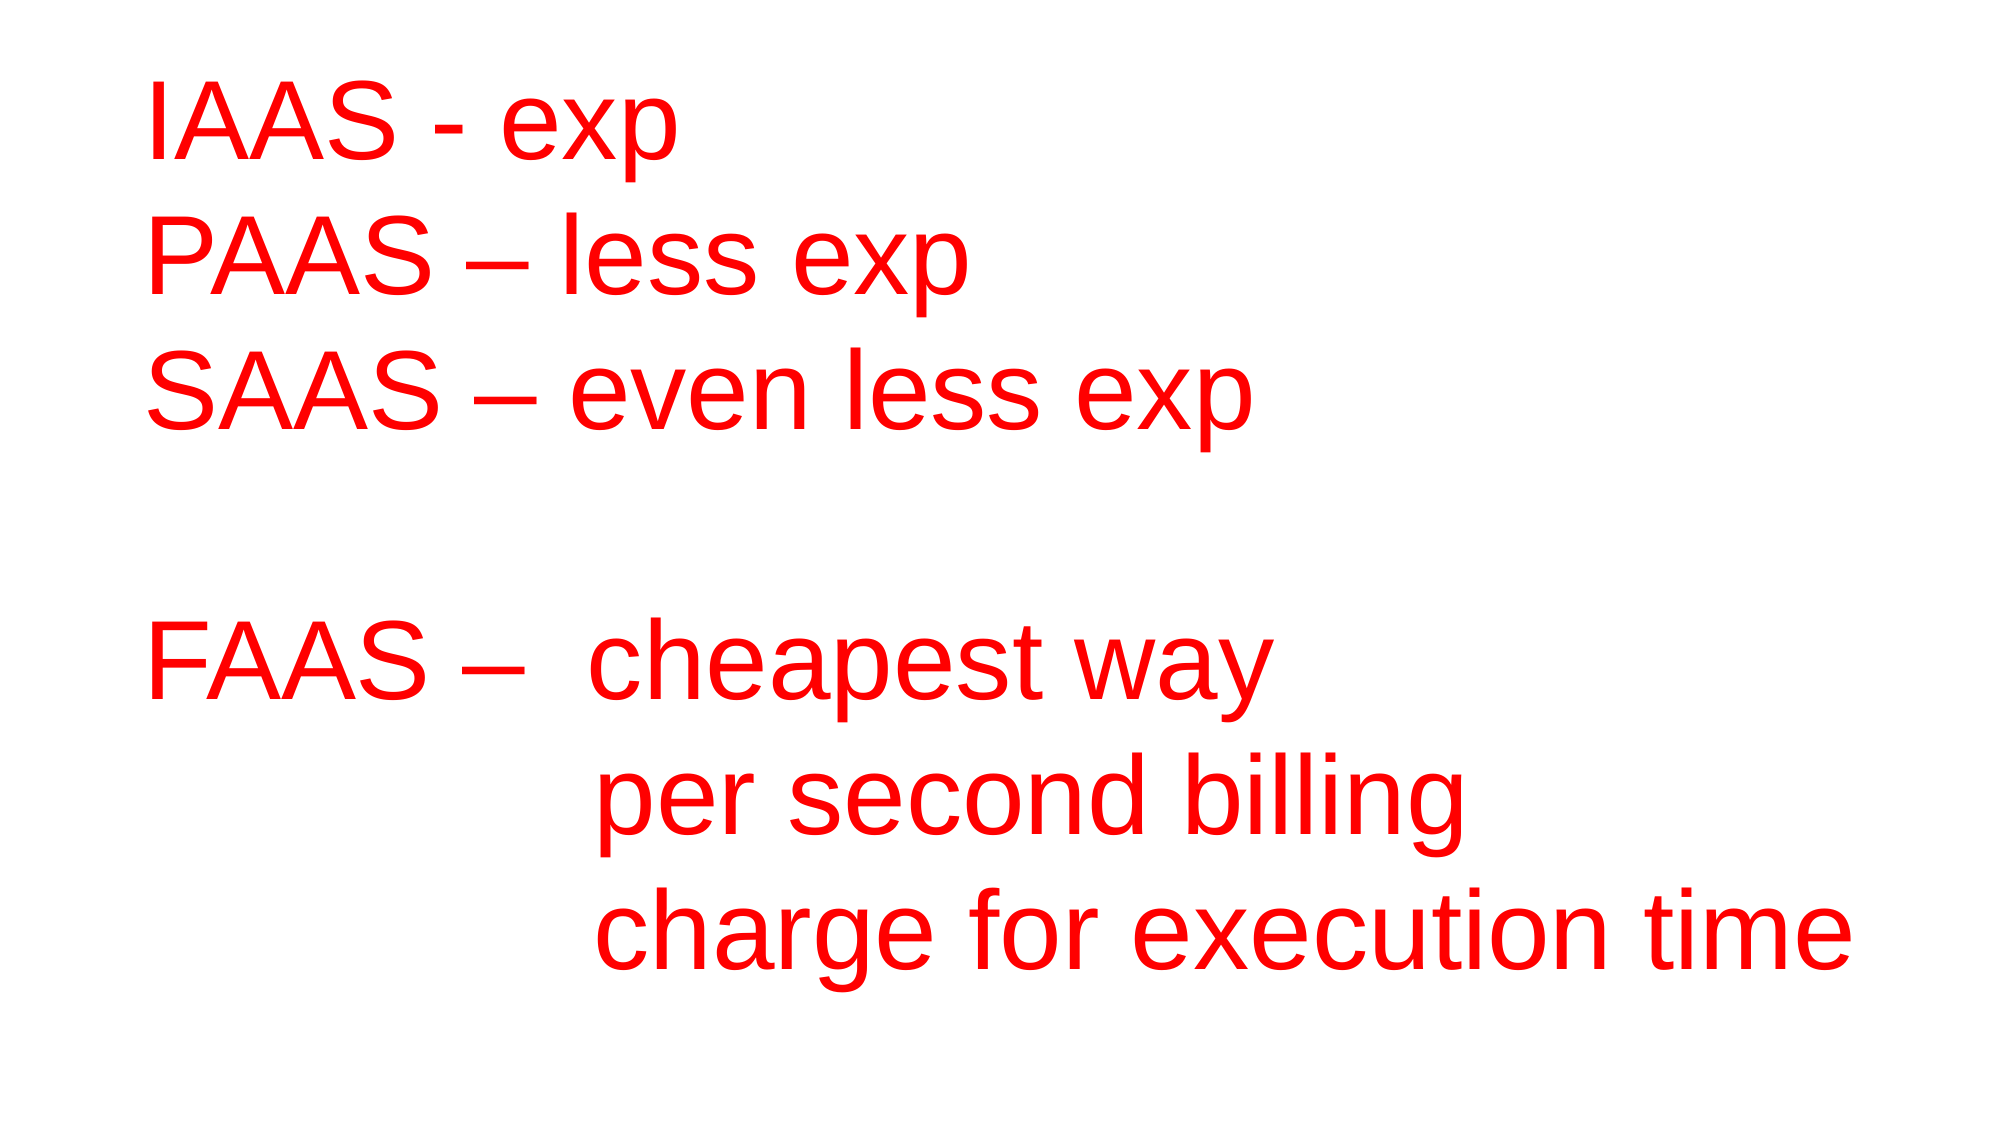

IAAS - exp
PAAS – less exp
SAAS – even less exp

FAAS –  cheapest way
			per second billing
  			charge for execution time